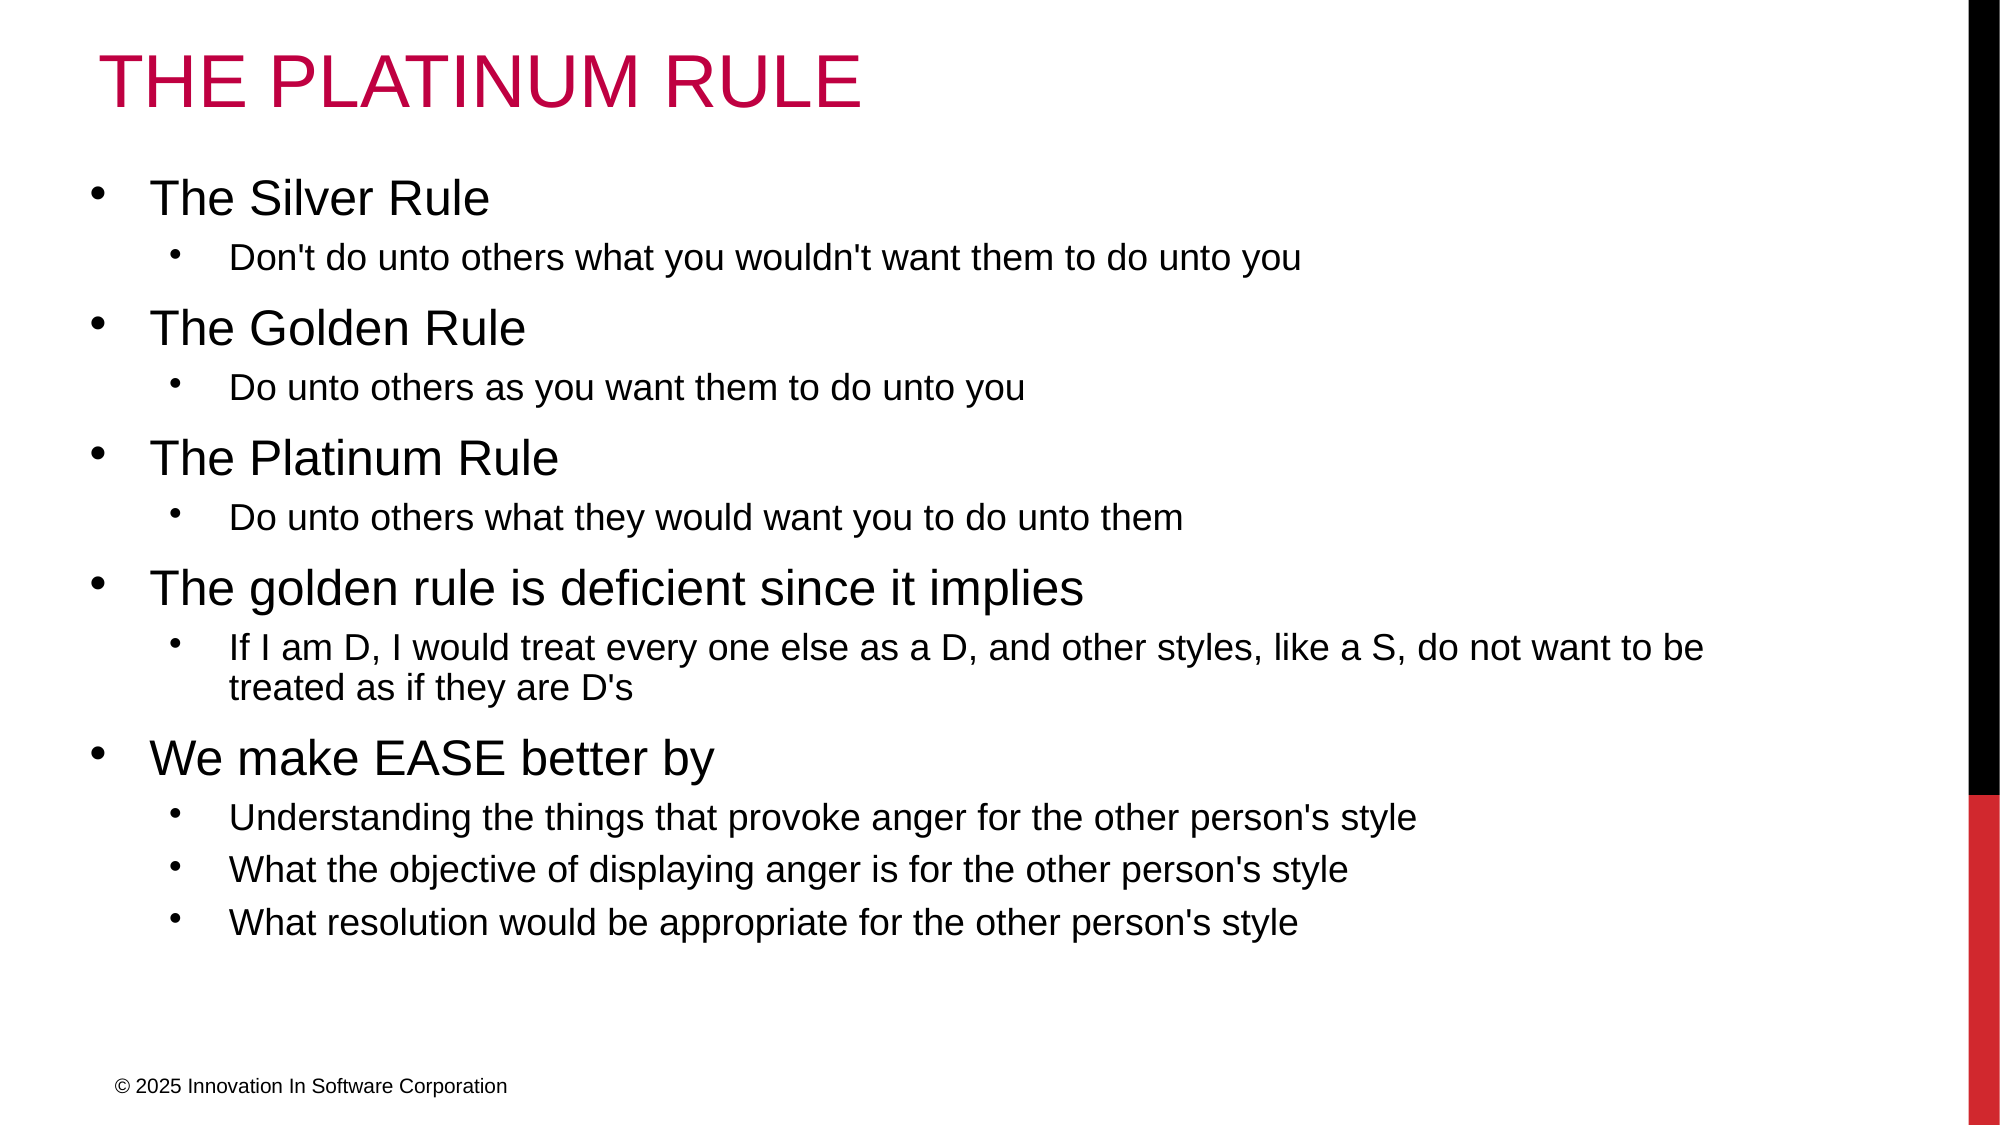

# The Platinum Rule
The Silver Rule
Don't do unto others what you wouldn't want them to do unto you
The Golden Rule
Do unto others as you want them to do unto you
The Platinum Rule
Do unto others what they would want you to do unto them
The golden rule is deficient since it implies
If I am D, I would treat every one else as a D, and other styles, like a S, do not want to be treated as if they are D's
We make EASE better by
Understanding the things that provoke anger for the other person's style
What the objective of displaying anger is for the other person's style
What resolution would be appropriate for the other person's style
© 2025 Innovation In Software Corporation